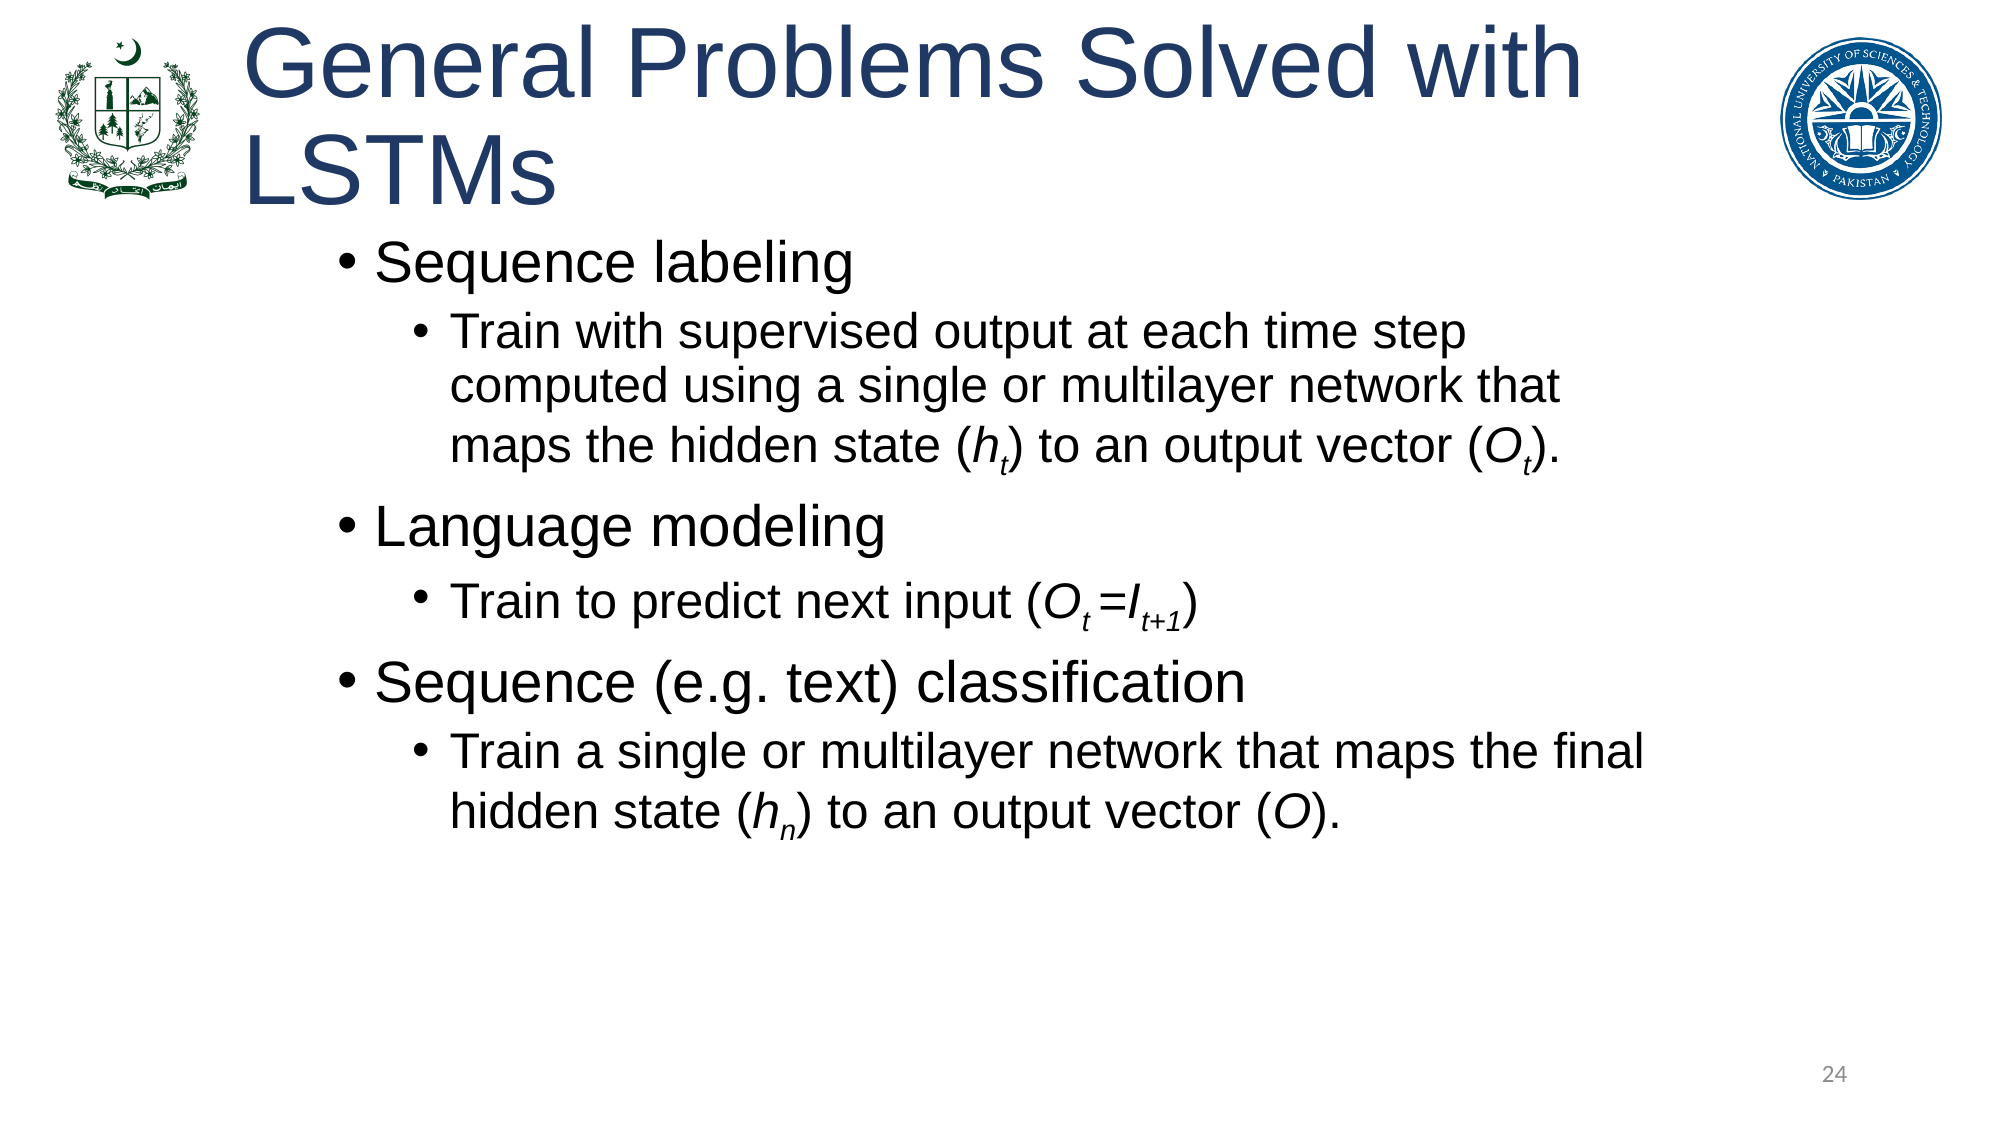

# General Problems Solved with LSTMs
Sequence labeling
Train with supervised output at each time step computed using a single or multilayer network that maps the hidden state (ht) to an output vector (Ot).
Language modeling
Train to predict next input (Ot =It+1)
Sequence (e.g. text) classification
Train a single or multilayer network that maps the final hidden state (hn) to an output vector (O).
24